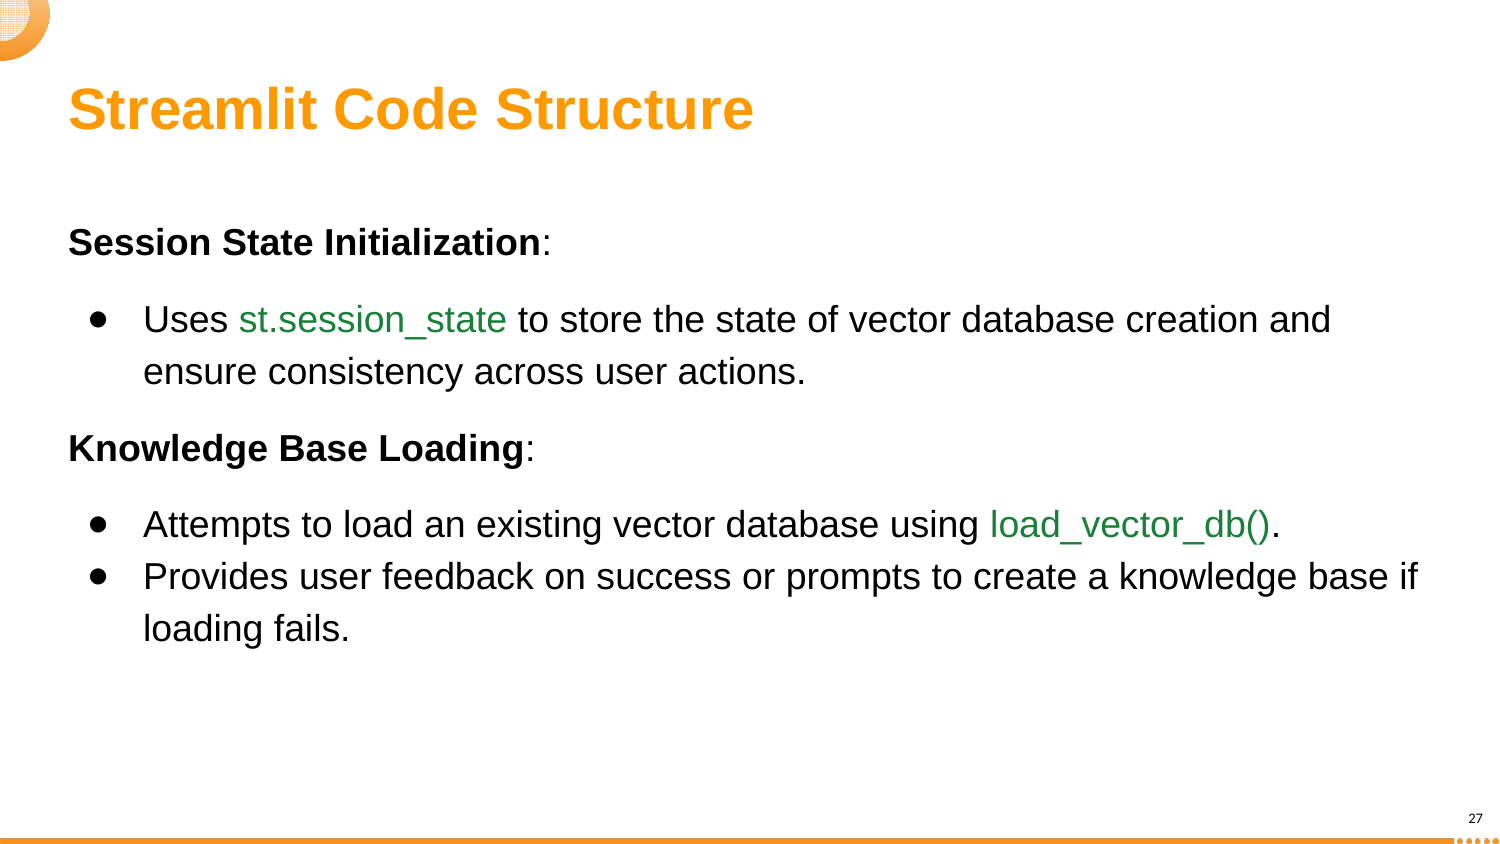

# Streamlit Code Structure

Session State Initialization:
Uses st.session_state to store the state of vector database creation and ensure consistency across user actions.
Knowledge Base Loading:
Attempts to load an existing vector database using load_vector_db().
Provides user feedback on success or prompts to create a knowledge base if loading fails.